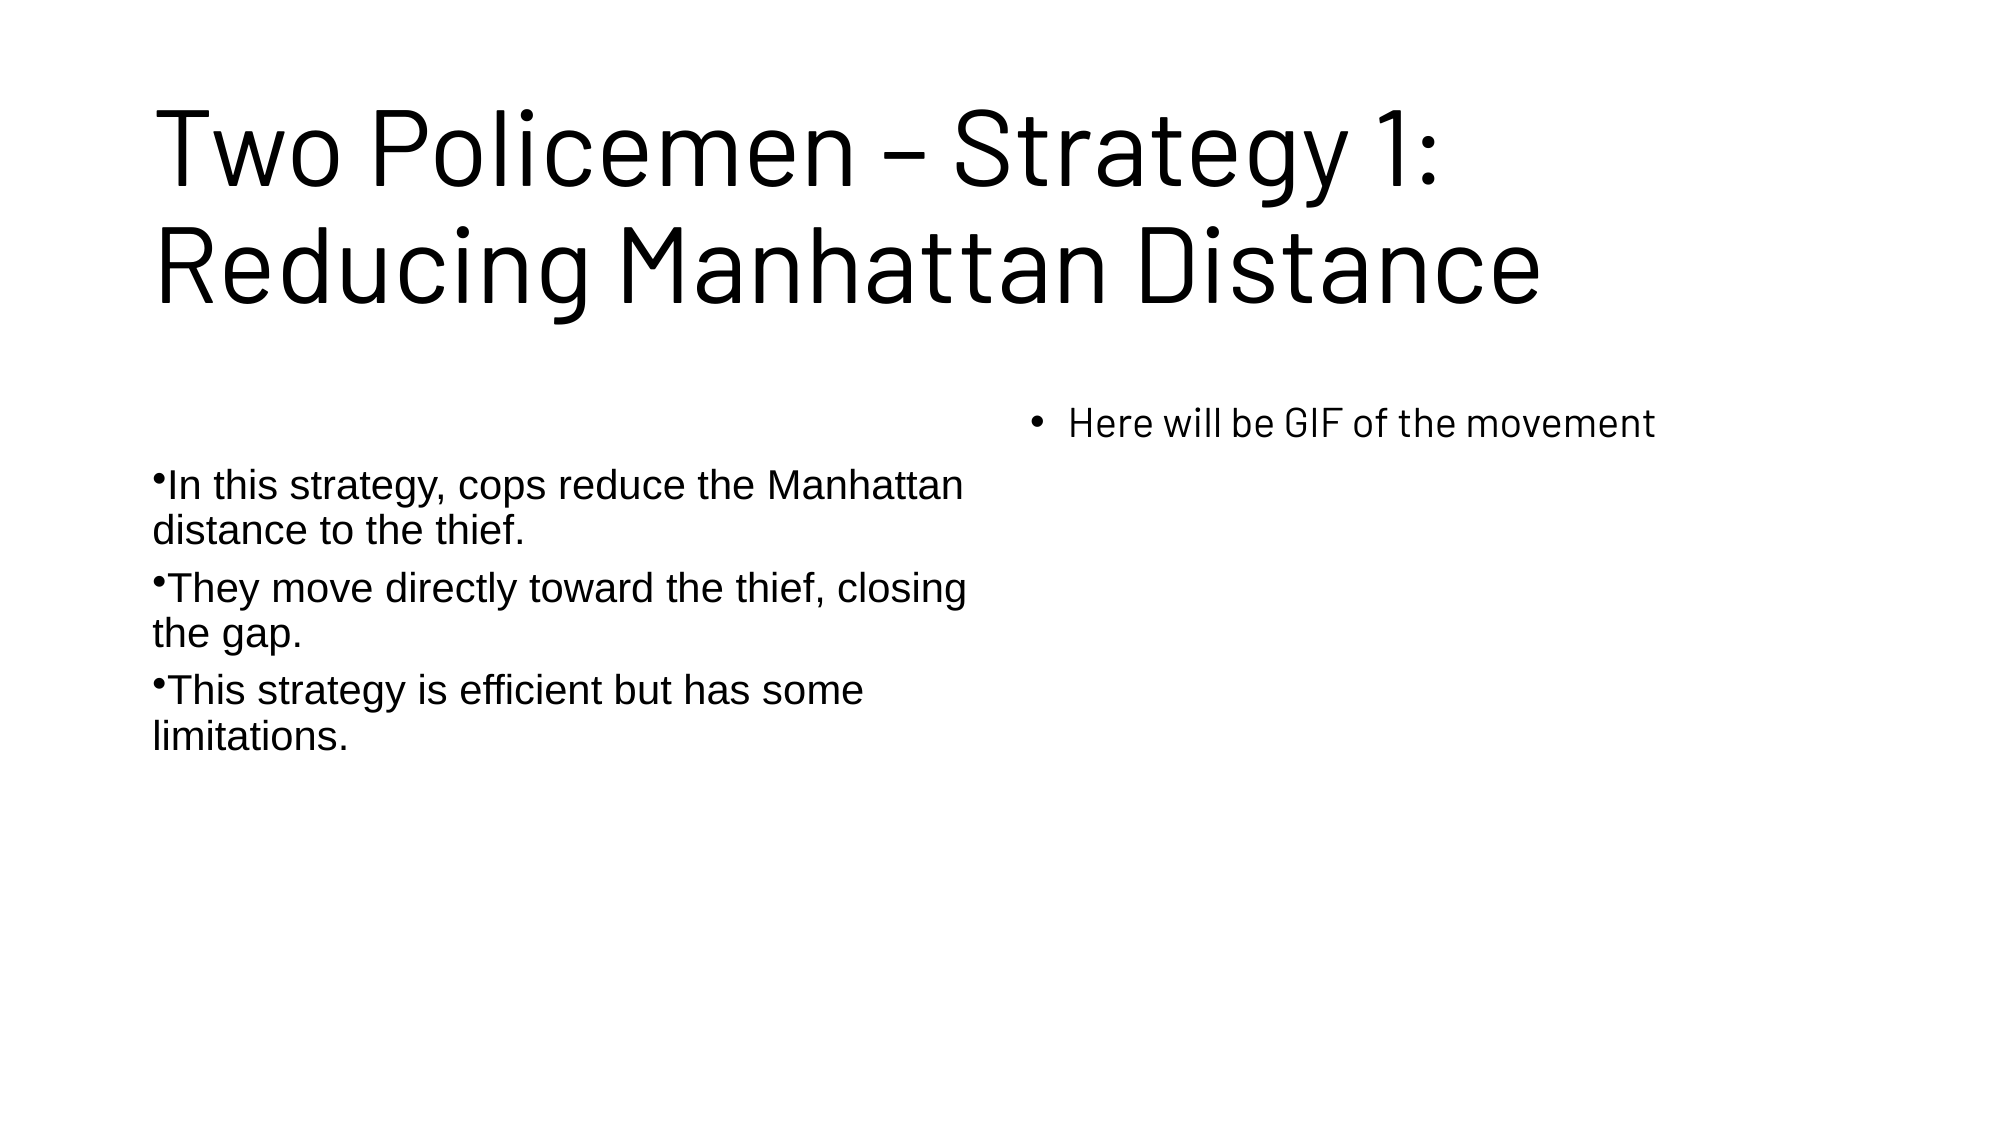

# Two Policemen – Strategy 1: Reducing Manhattan Distance

In this strategy, cops reduce the Manhattan distance to the thief.
They move directly toward the thief, closing the gap.
This strategy is efficient but has some limitations.
Here will be GIF of the movement